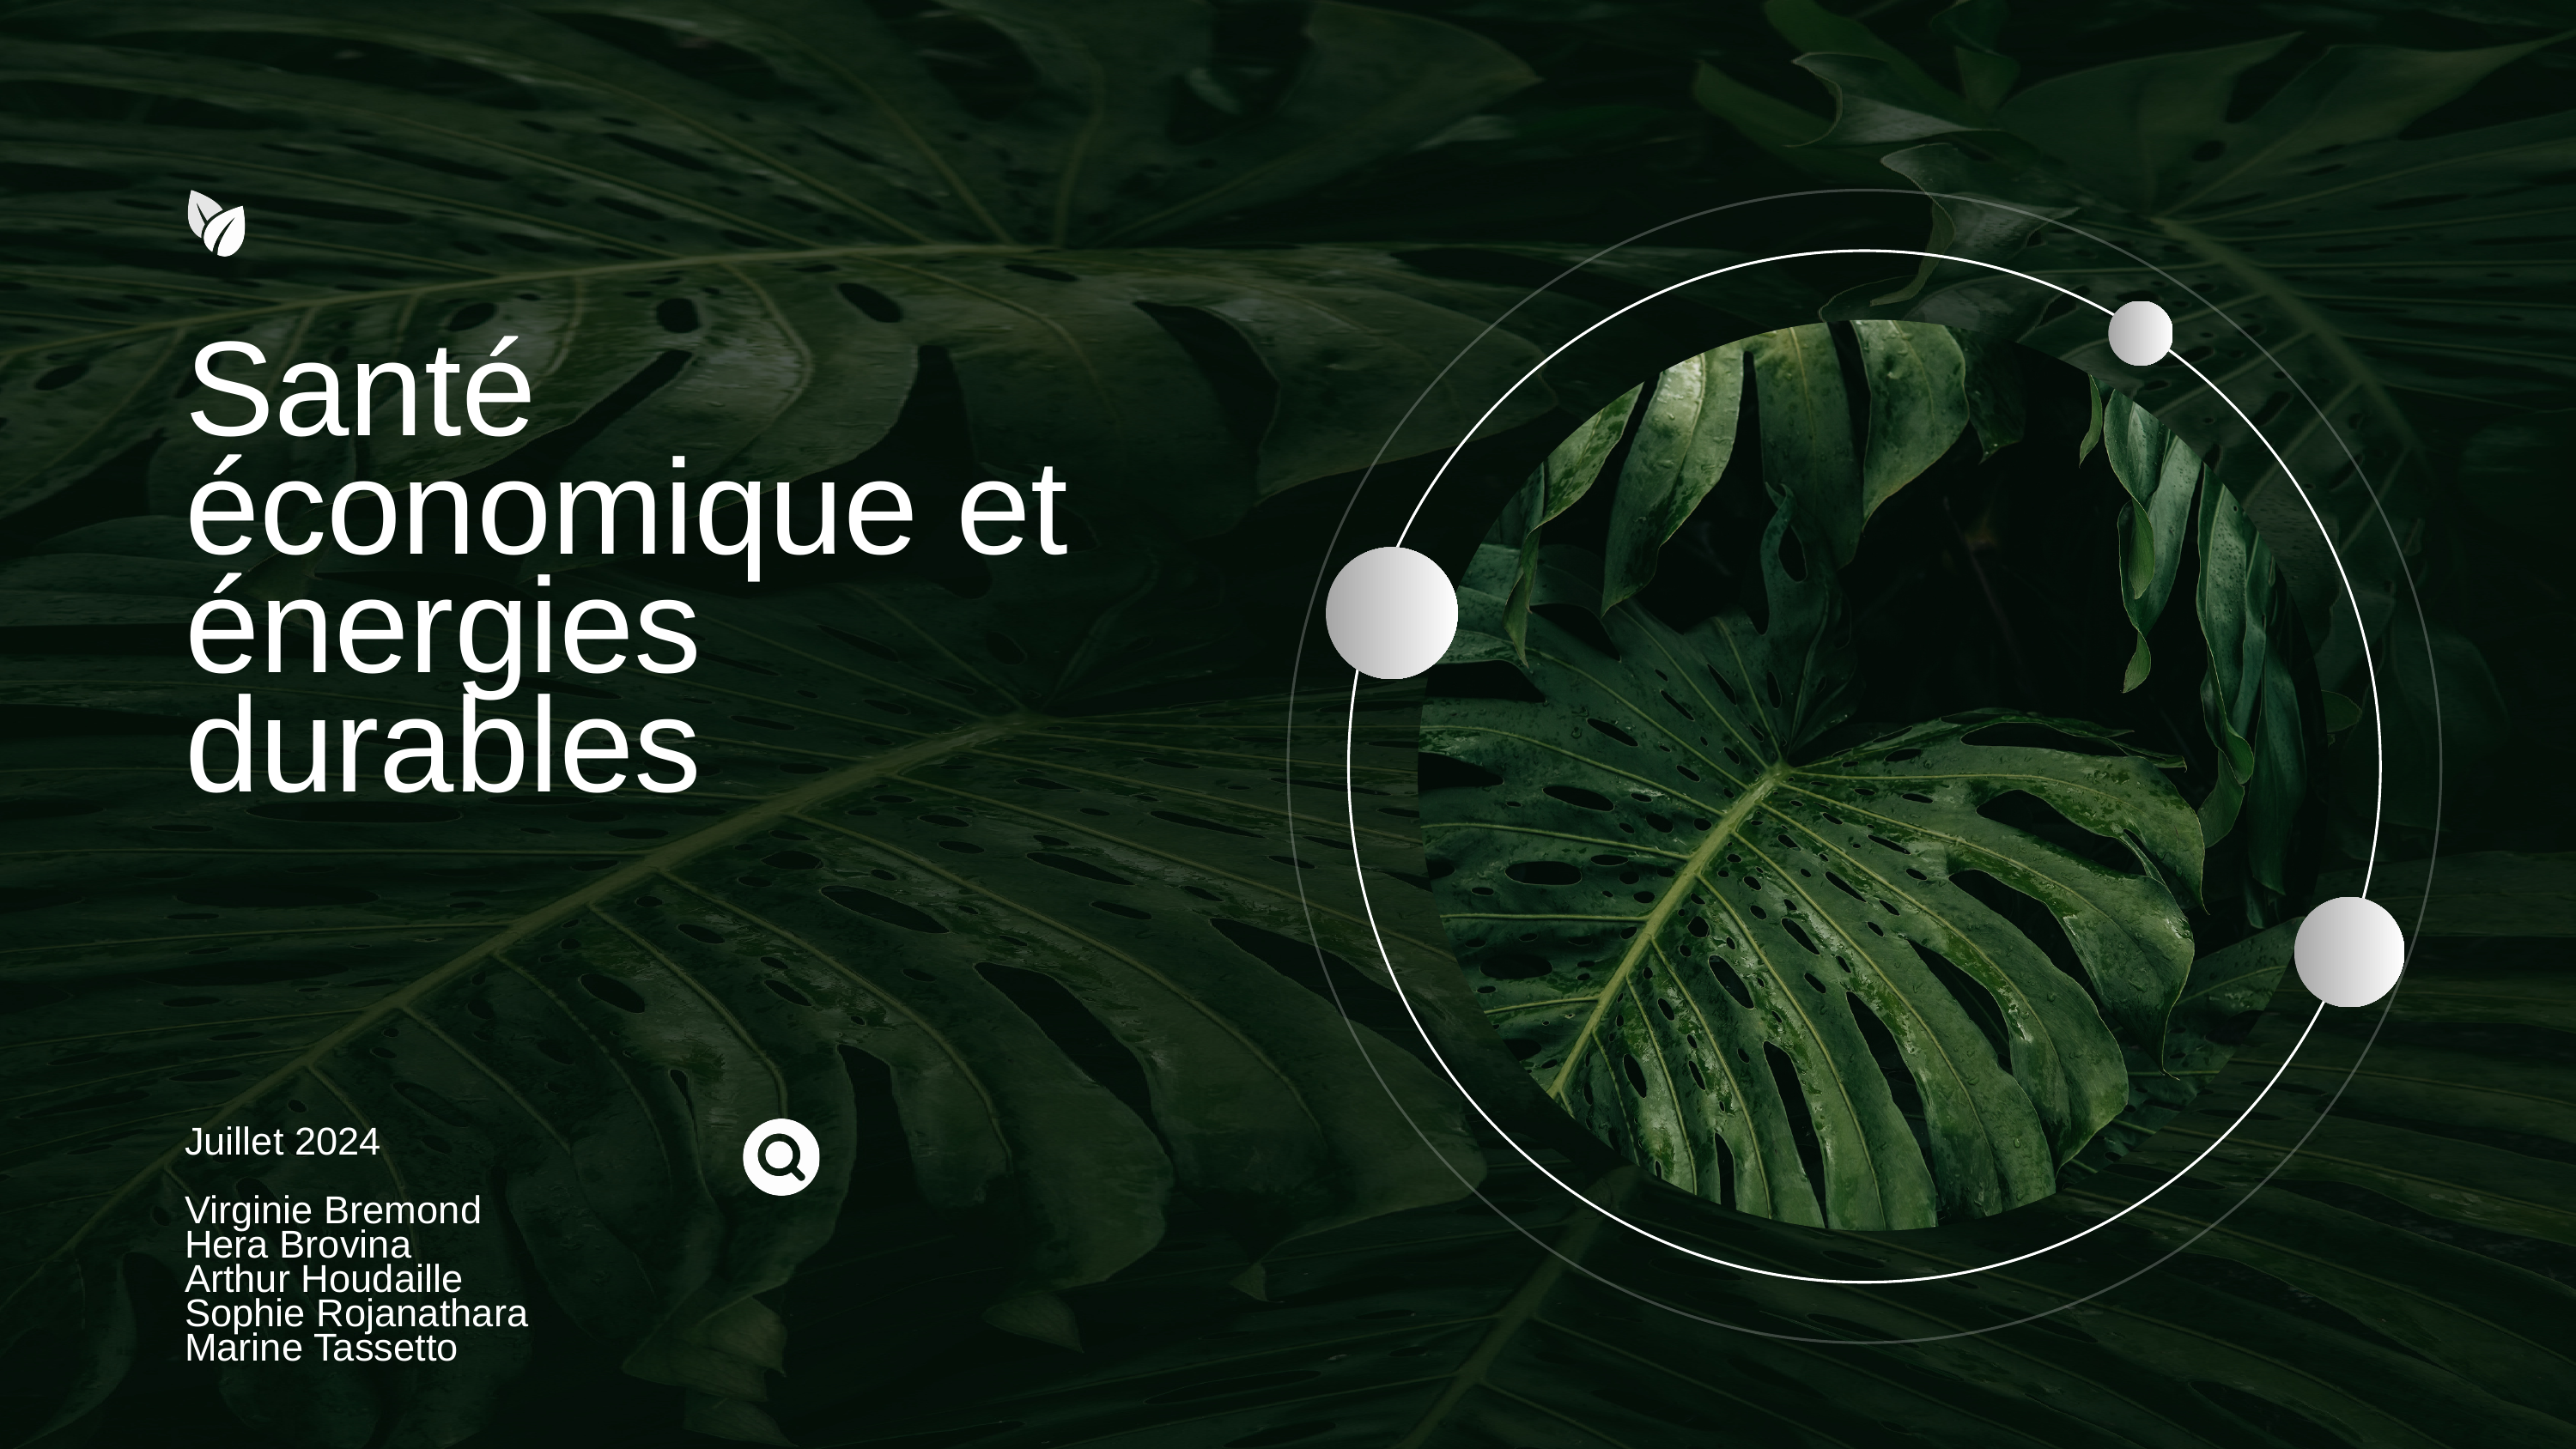

Santé économique et énergies durables

Juillet 2024

Virginie Bremond
Hera Brovina
Arthur Houdaille
Sophie Rojanathara
Marine Tassetto